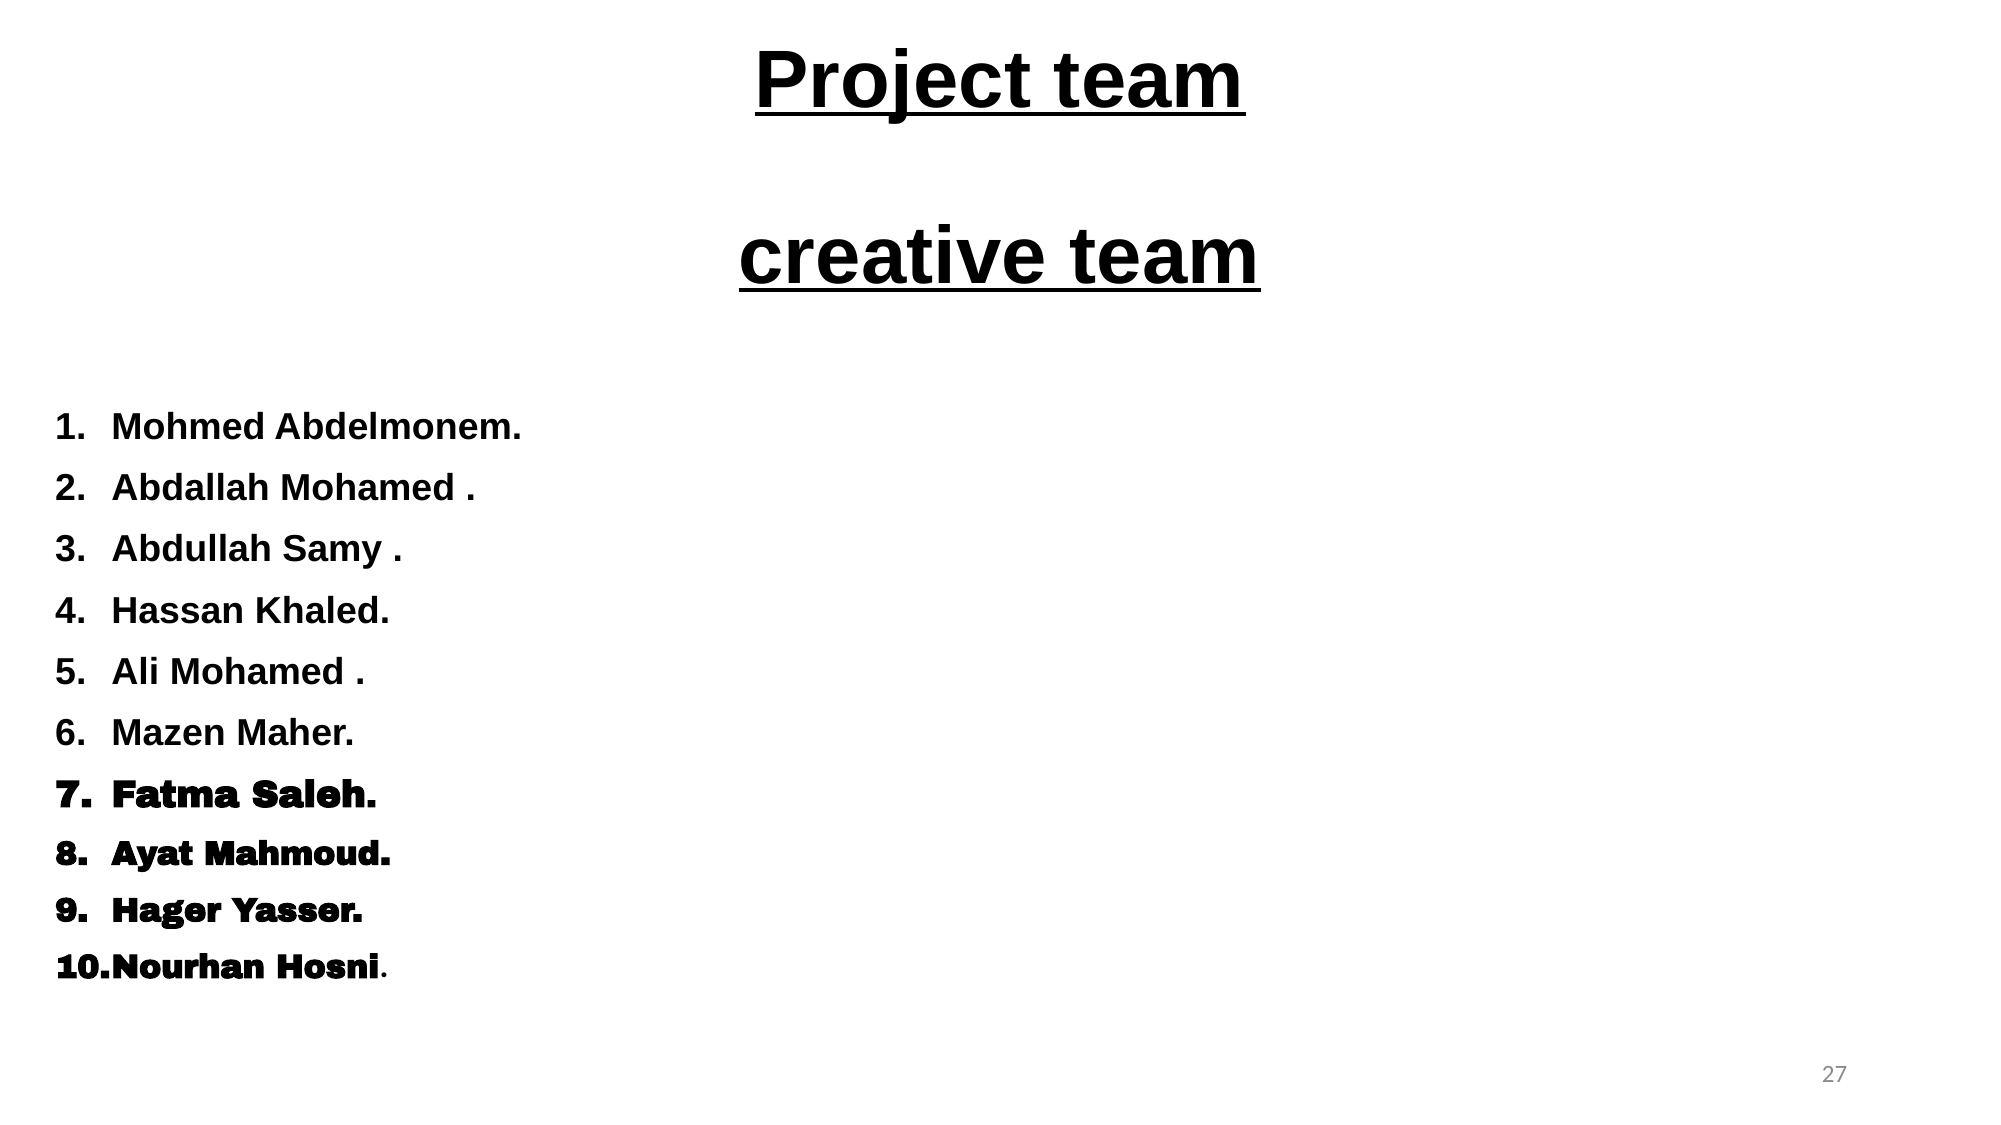

# Project team creative team
Mohmed Abdelmonem.
Abdallah Mohamed .
Abdullah Samy .
Hassan Khaled.
Ali Mohamed .
Mazen Maher.
Fatma Saleh.
Ayat Mahmoud.
Hager Yasser.
Nourhan Hosni.

27